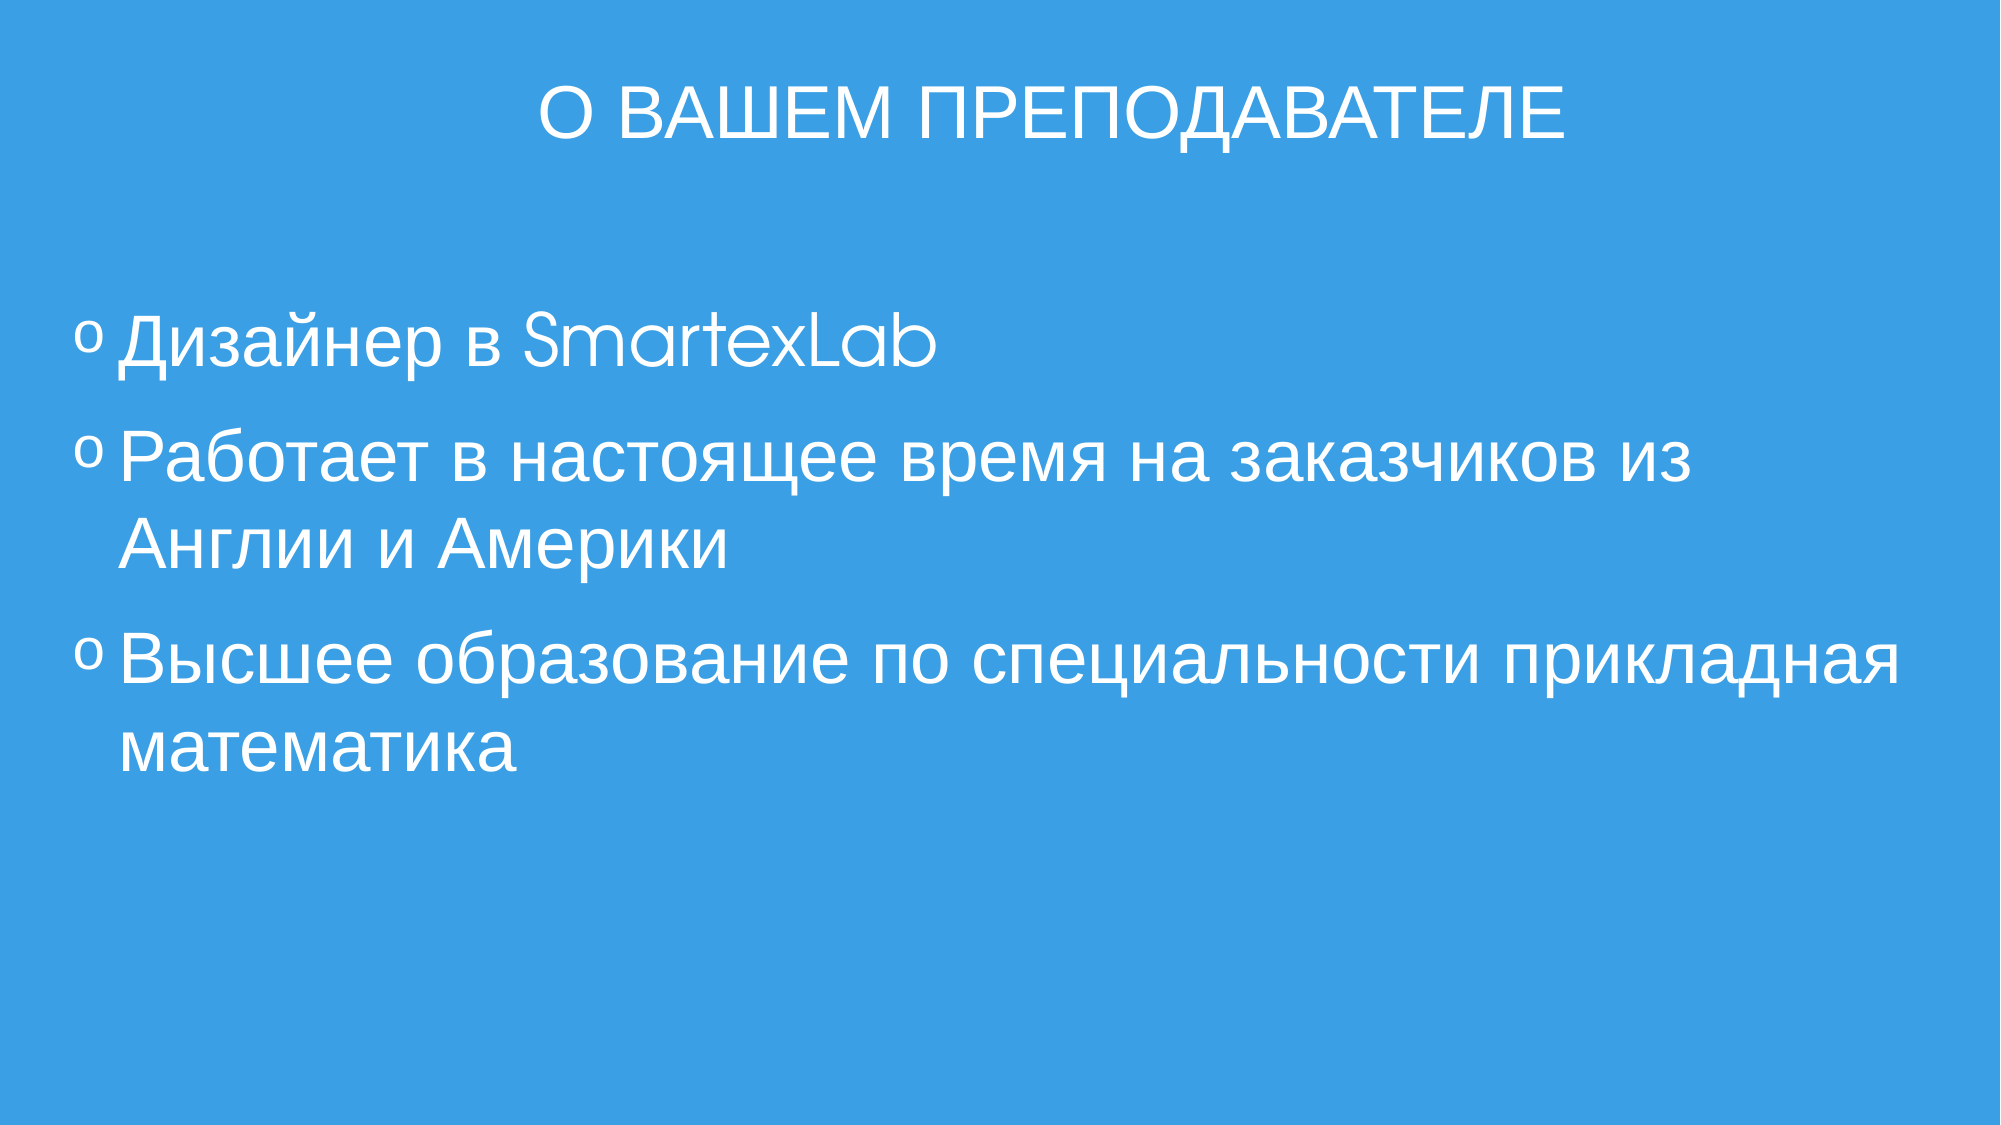

# О ВАШЕМ ПРЕПОДАВАТЕЛЕ
Дизайнер в SmartexLab
Работает в настоящее время на заказчиков из Англии и Америки
Высшее образование по специальности прикладная математика

КУРСЫ "УСПЕХ" 2016